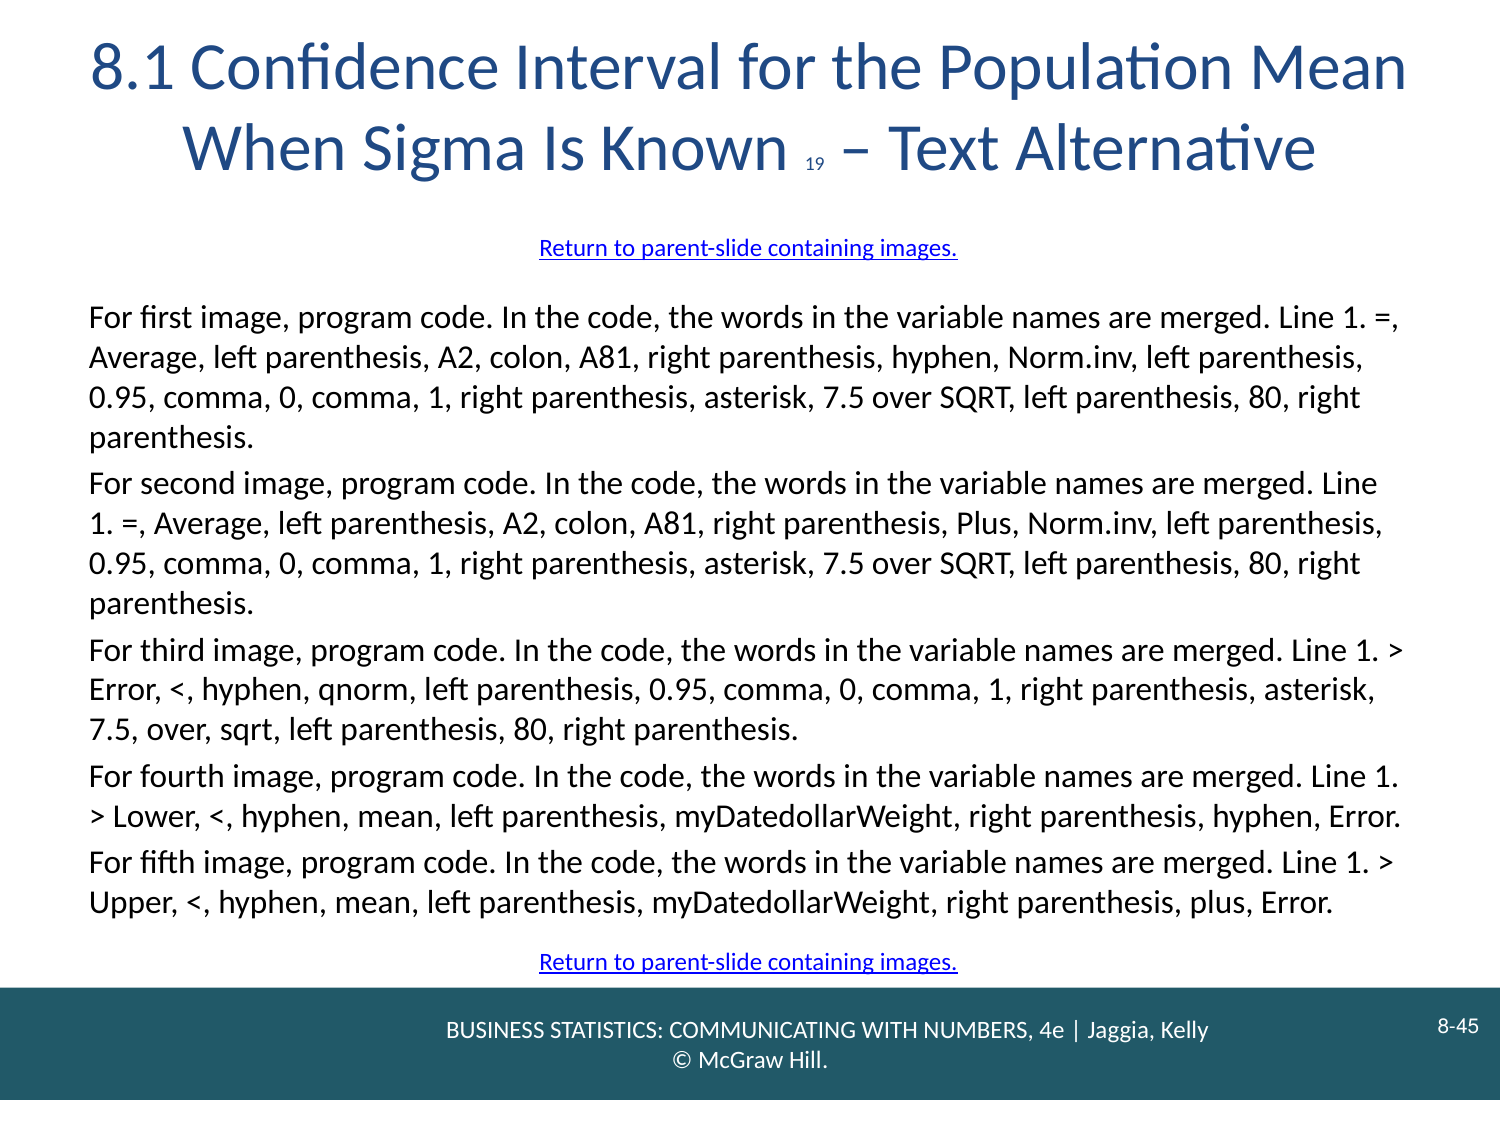

# 8.1 Confidence Interval for the Population Mean When Sigma Is Known 19 – Text Alternative
Return to parent-slide containing images.
For first image, program code. In the code, the words in the variable names are merged. Line 1. =, Average, left parenthesis, A2, colon, A81, right parenthesis, hyphen, Norm.inv, left parenthesis, 0.95, comma, 0, comma, 1, right parenthesis, asterisk, 7.5 over SQRT, left parenthesis, 80, right parenthesis.
For second image, program code. In the code, the words in the variable names are merged. Line 1. =, Average, left parenthesis, A2, colon, A81, right parenthesis, Plus, Norm.inv, left parenthesis, 0.95, comma, 0, comma, 1, right parenthesis, asterisk, 7.5 over SQRT, left parenthesis, 80, right parenthesis.
For third image, program code. In the code, the words in the variable names are merged. Line 1. > Error, <, hyphen, qnorm, left parenthesis, 0.95, comma, 0, comma, 1, right parenthesis, asterisk, 7.5, over, sqrt, left parenthesis, 80, right parenthesis.
For fourth image, program code. In the code, the words in the variable names are merged. Line 1. > Lower, <, hyphen, mean, left parenthesis, myDatedollarWeight, right parenthesis, hyphen, Error.
For fifth image, program code. In the code, the words in the variable names are merged. Line 1. > Upper, <, hyphen, mean, left parenthesis, myDatedollarWeight, right parenthesis, plus, Error.
Return to parent-slide containing images.